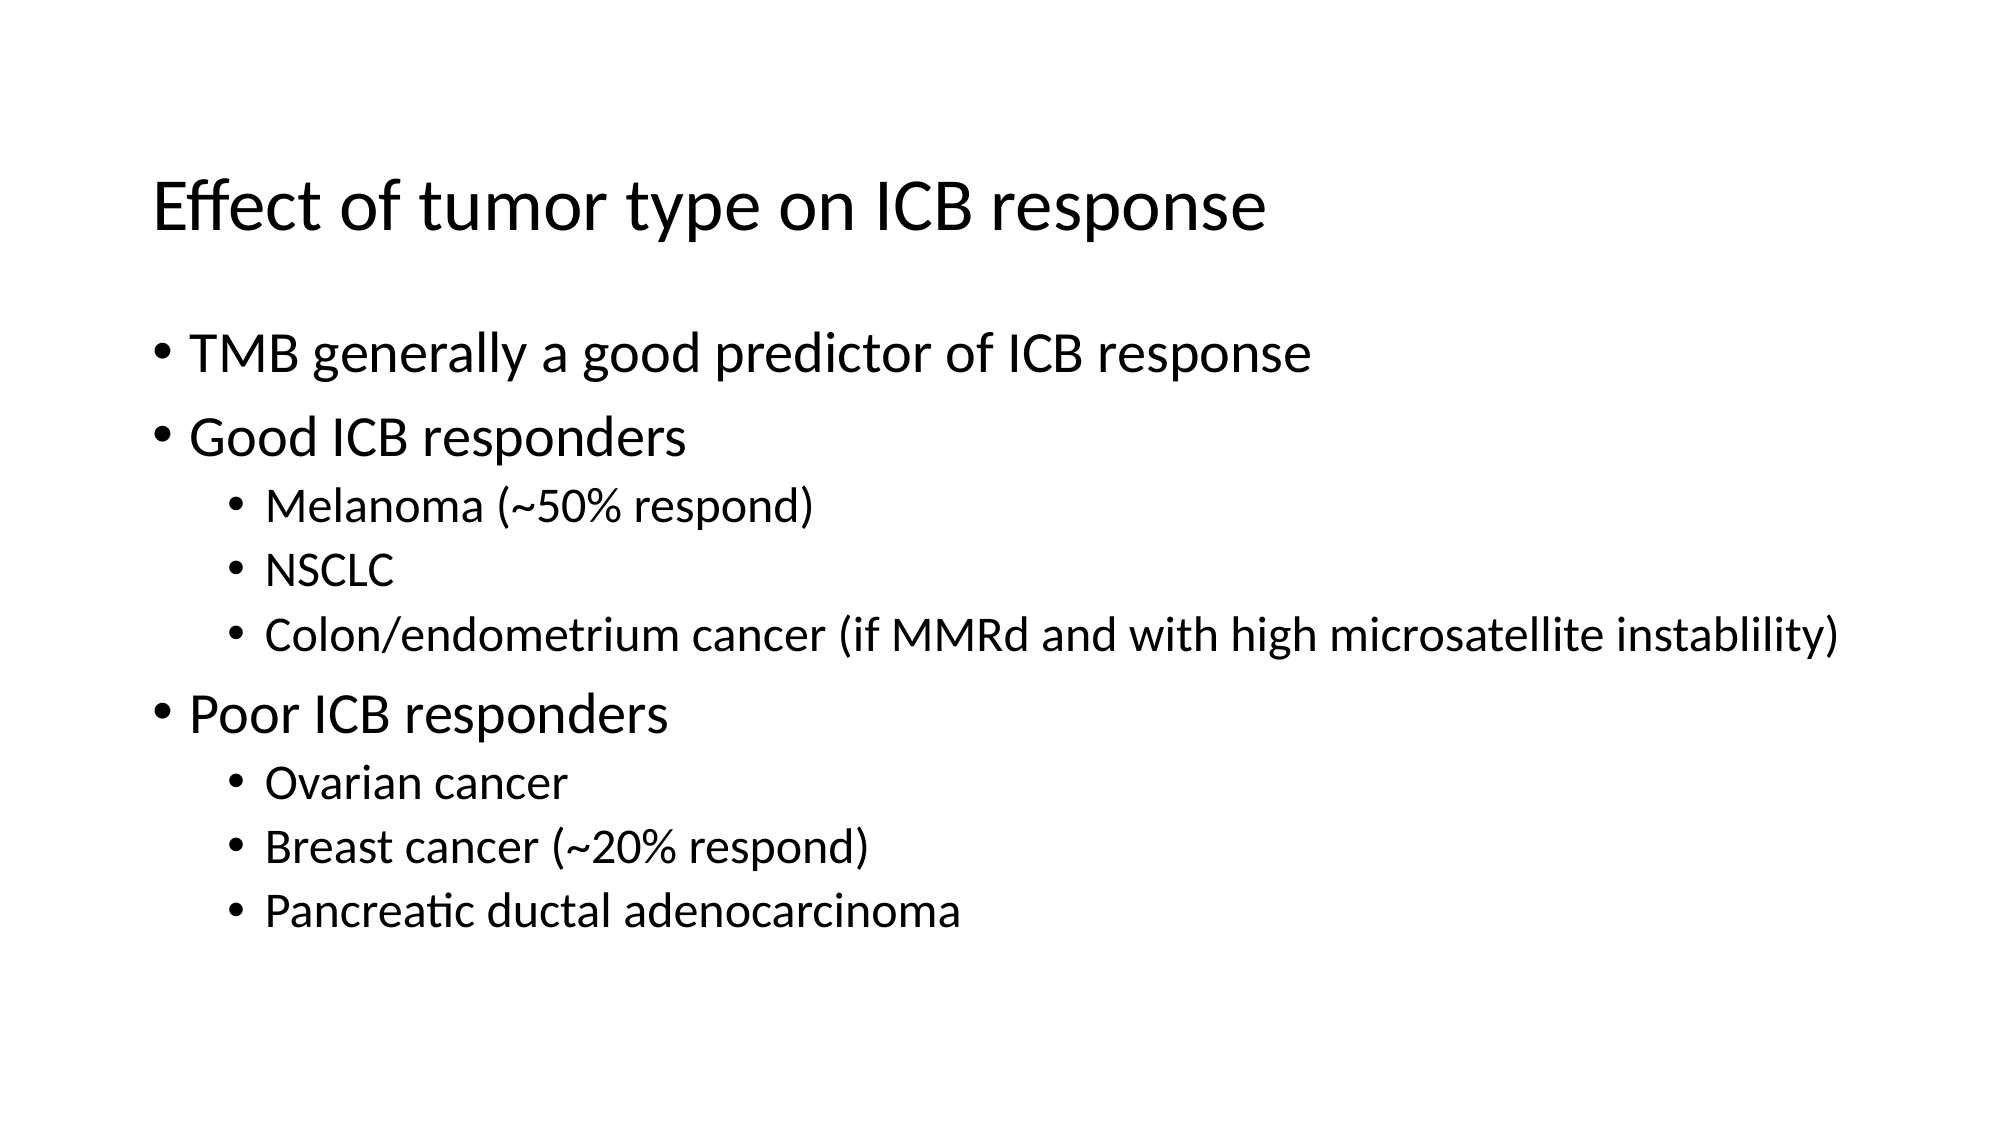

# Effect of tumor type on ICB response
TMB generally a good predictor of ICB response
Good ICB responders
Melanoma (~50% respond)
NSCLC
Colon/endometrium cancer (if MMRd and with high microsatellite instablility)
Poor ICB responders
Ovarian cancer
Breast cancer (~20% respond)
Pancreatic ductal adenocarcinoma